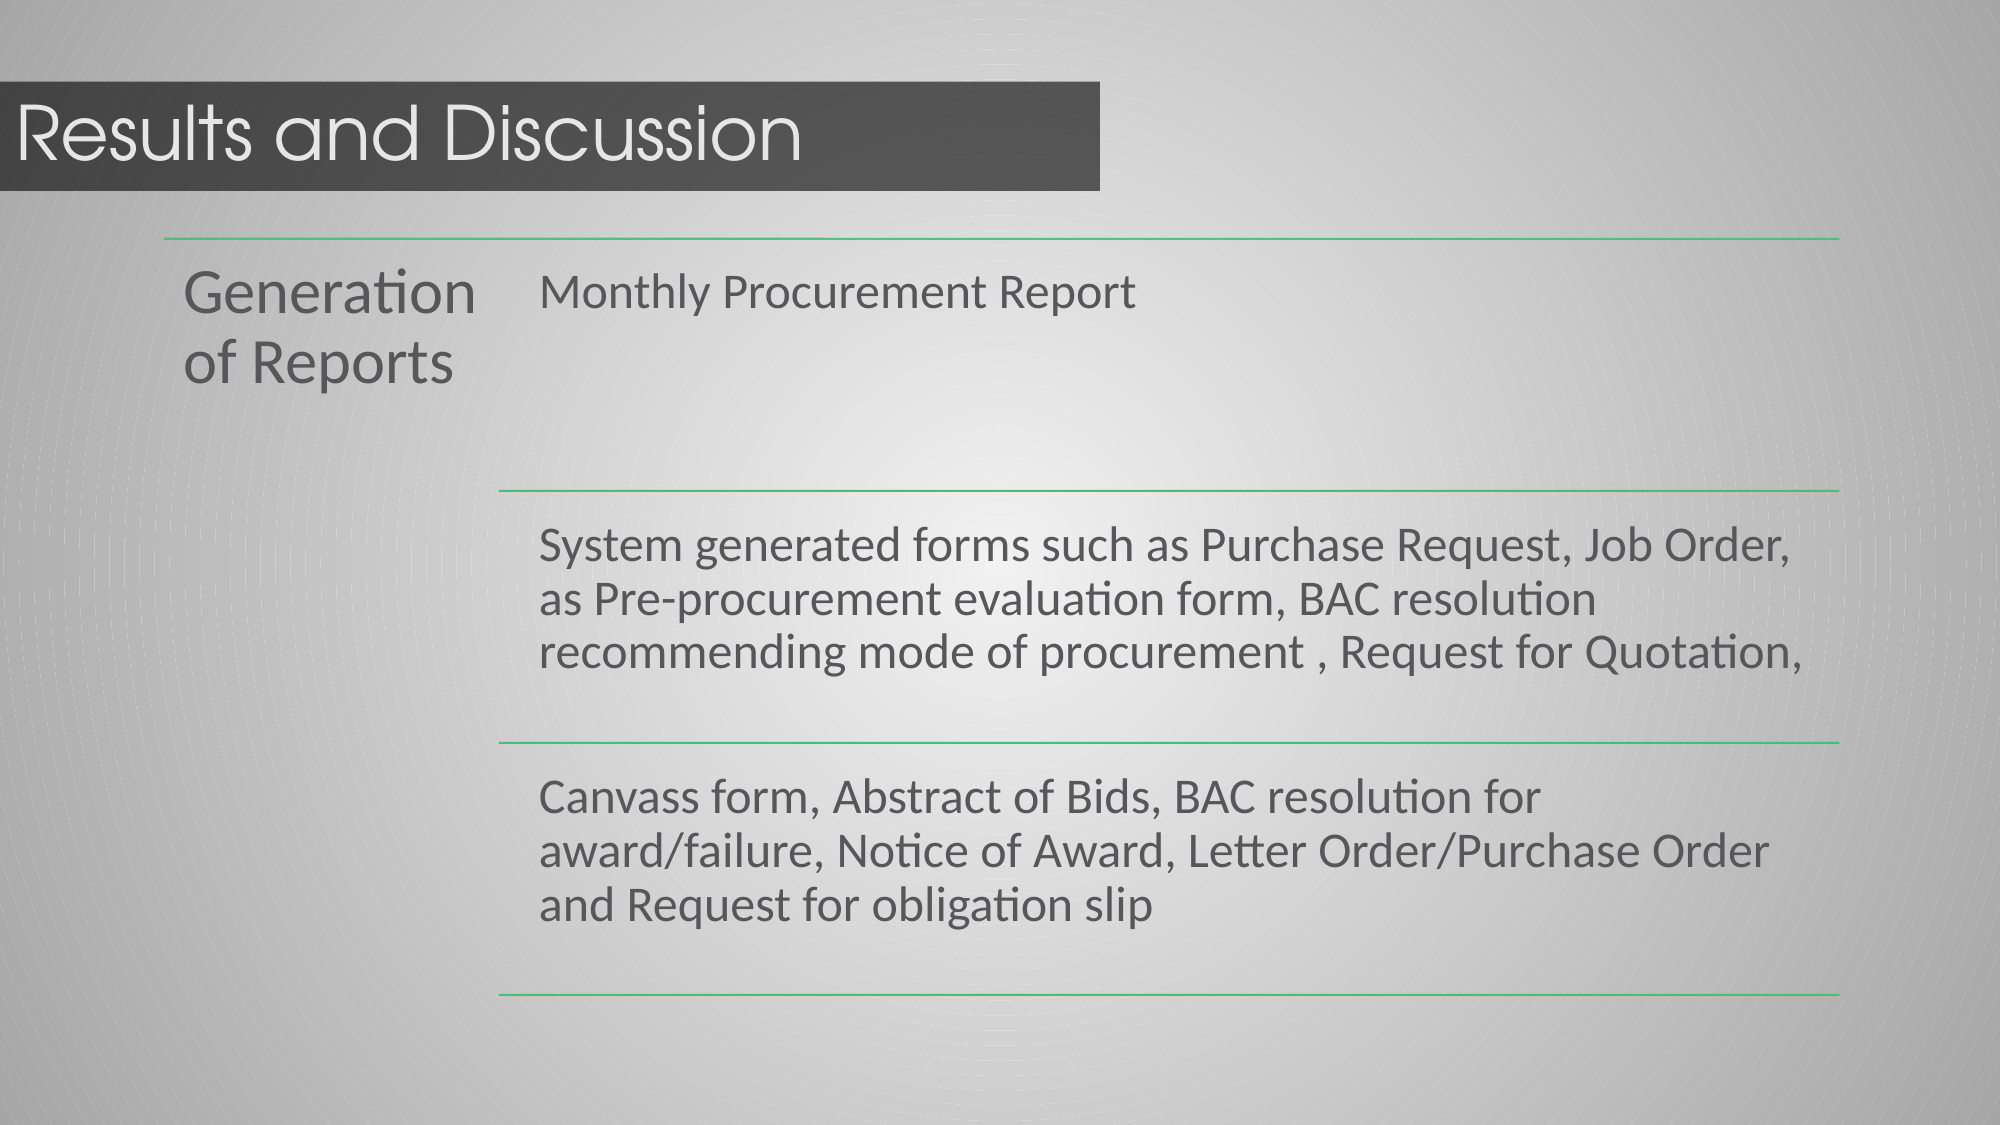

Results and Discussion
Generation of Reports
Monthly Procurement Report
System generated forms such as Purchase Request, Job Order, as Pre-procurement evaluation form, BAC resolution recommending mode of procurement , Request for Quotation,
Canvass form, Abstract of Bids, BAC resolution for award/failure, Notice of Award, Letter Order/Purchase Order and Request for obligation slip